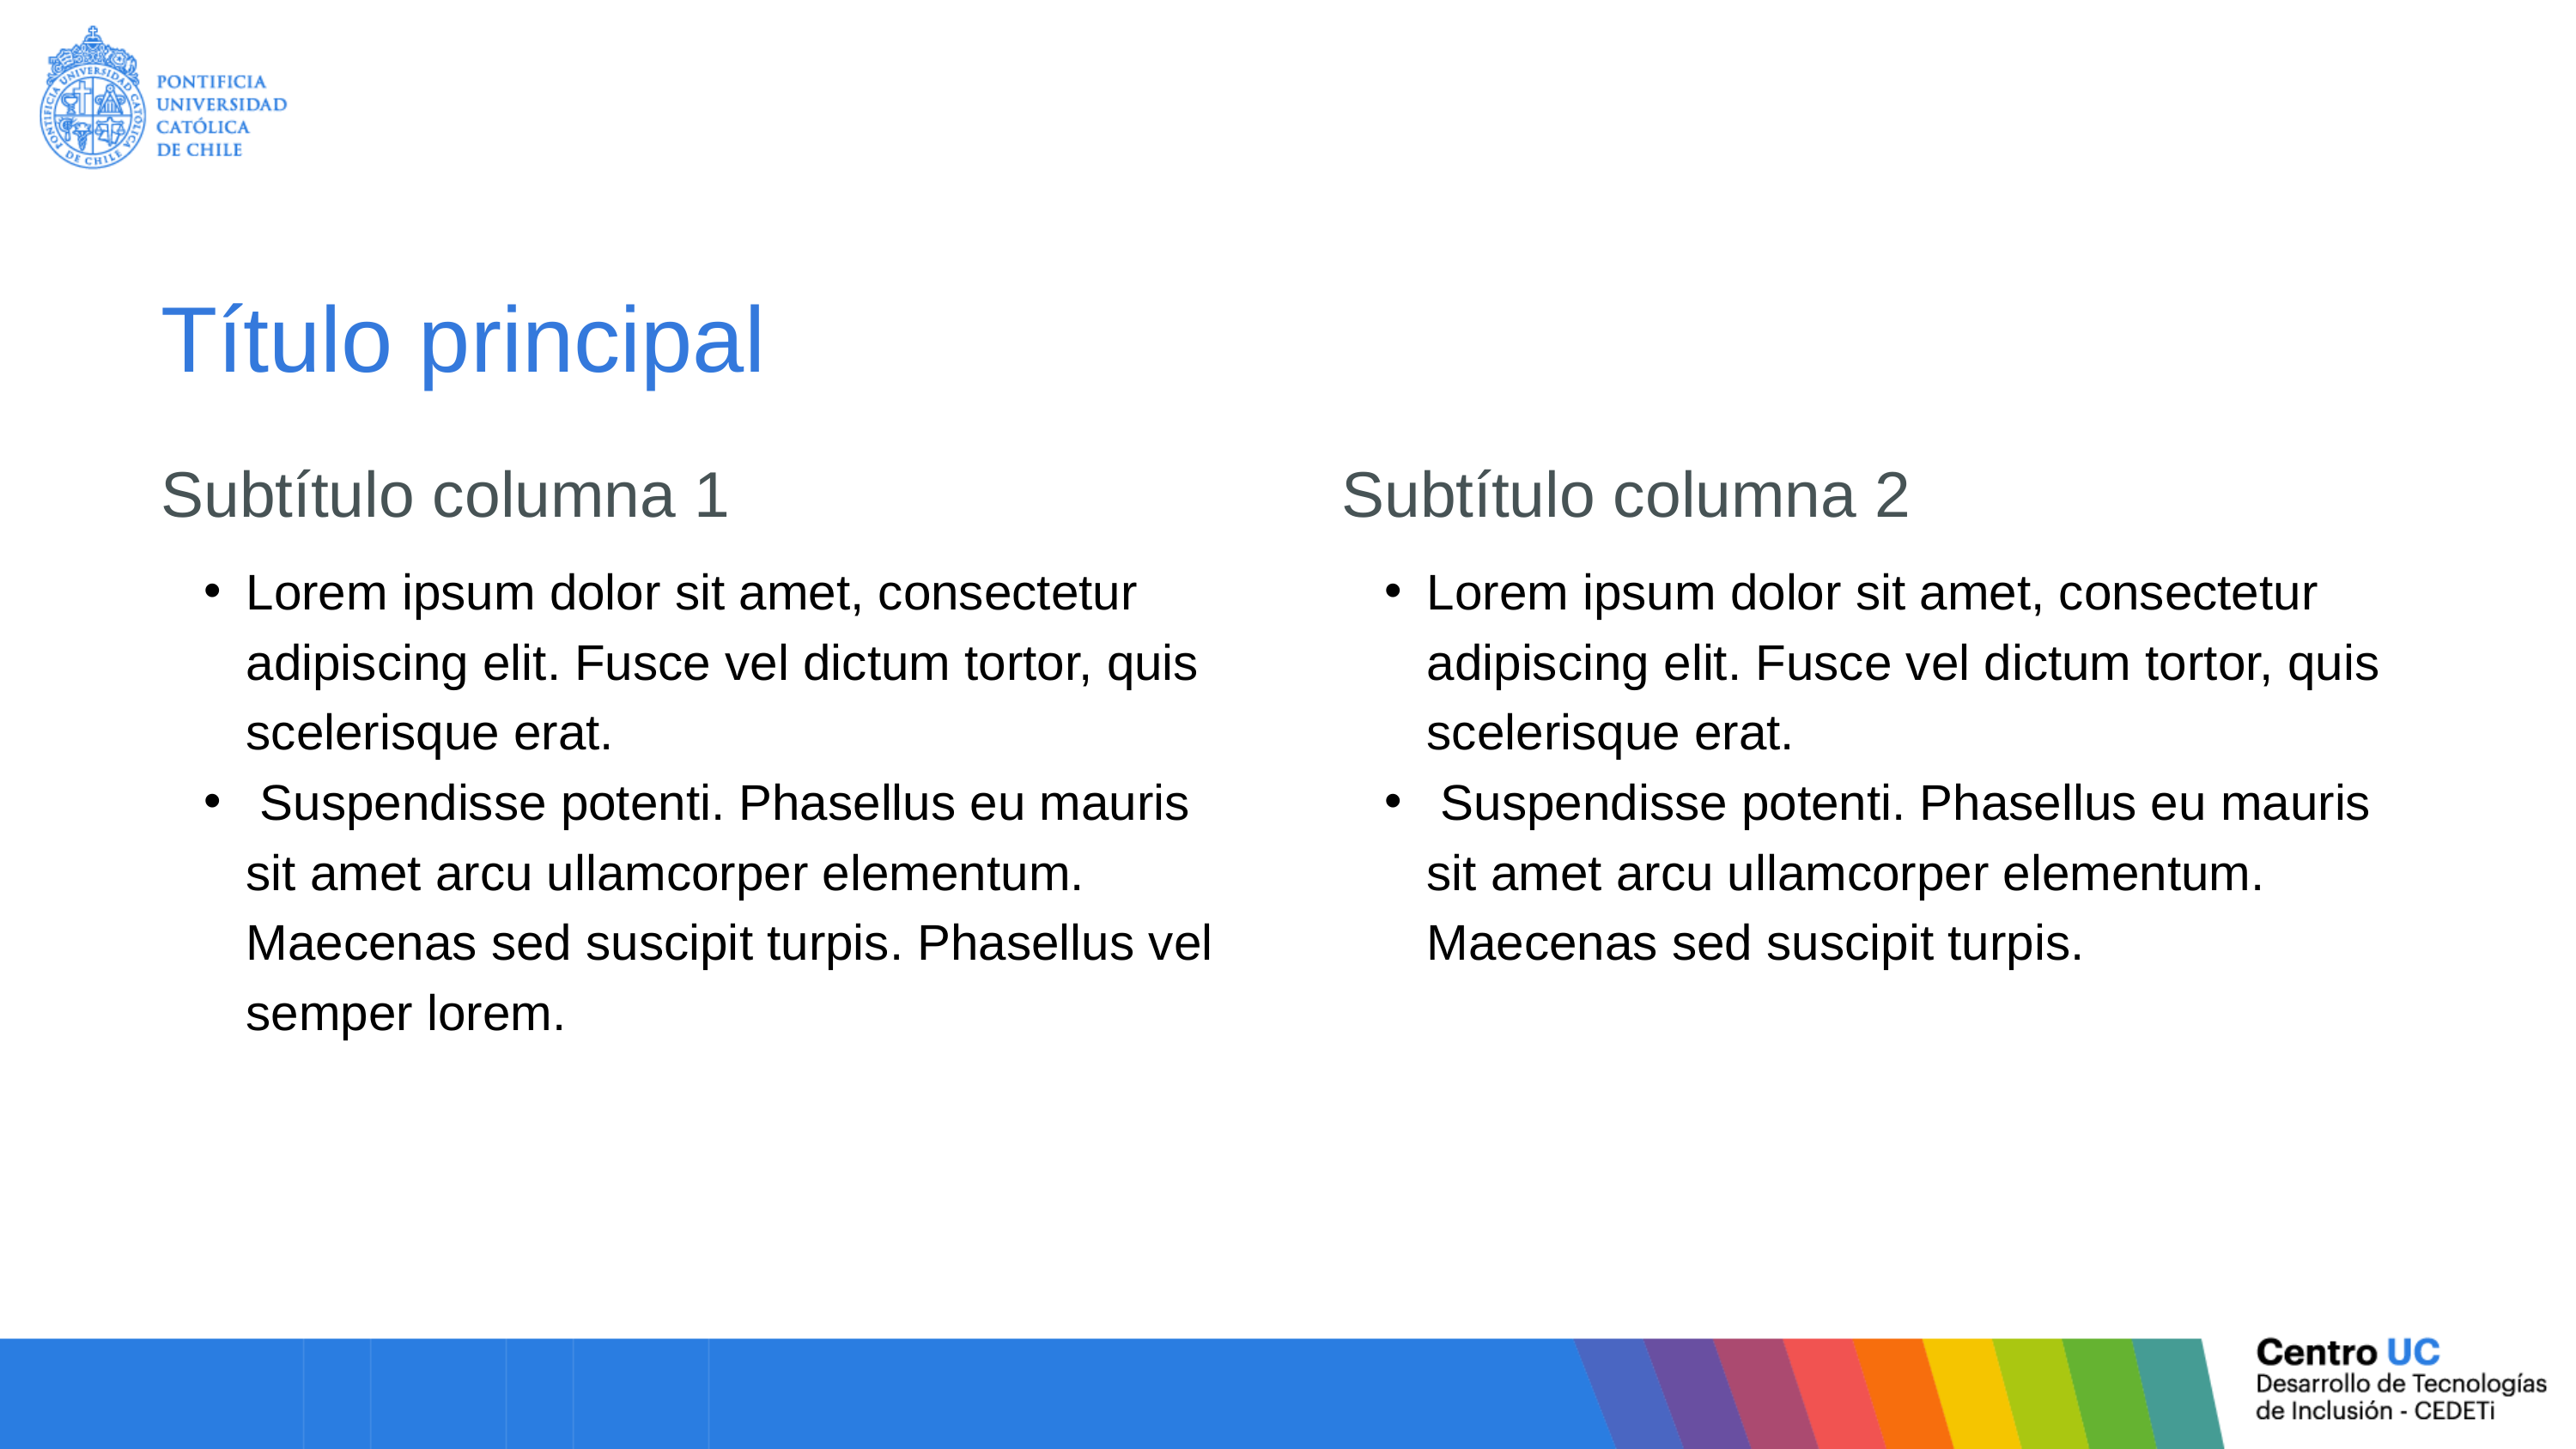

Título principal
Subtítulo columna 1
Subtítulo columna 2
Lorem ipsum dolor sit amet, consectetur adipiscing elit. Fusce vel dictum tortor, quis scelerisque erat.
 Suspendisse potenti. Phasellus eu mauris sit amet arcu ullamcorper elementum. Maecenas sed suscipit turpis. Phasellus vel semper lorem.
Lorem ipsum dolor sit amet, consectetur adipiscing elit. Fusce vel dictum tortor, quis scelerisque erat.
 Suspendisse potenti. Phasellus eu mauris sit amet arcu ullamcorper elementum. Maecenas sed suscipit turpis.